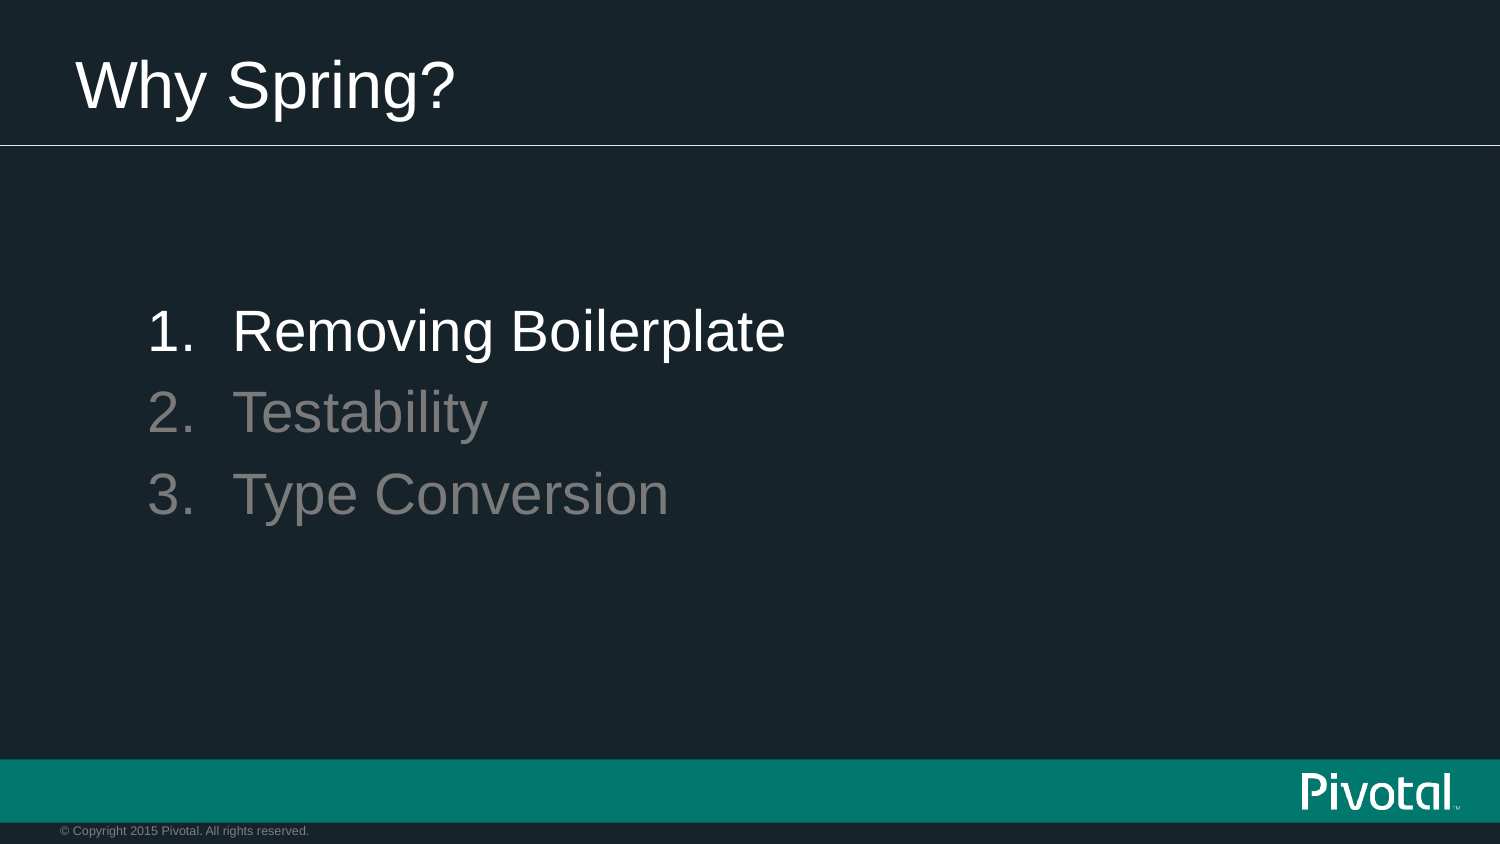

# Why Spring?
Removing Boilerplate
Testability
Type Conversion